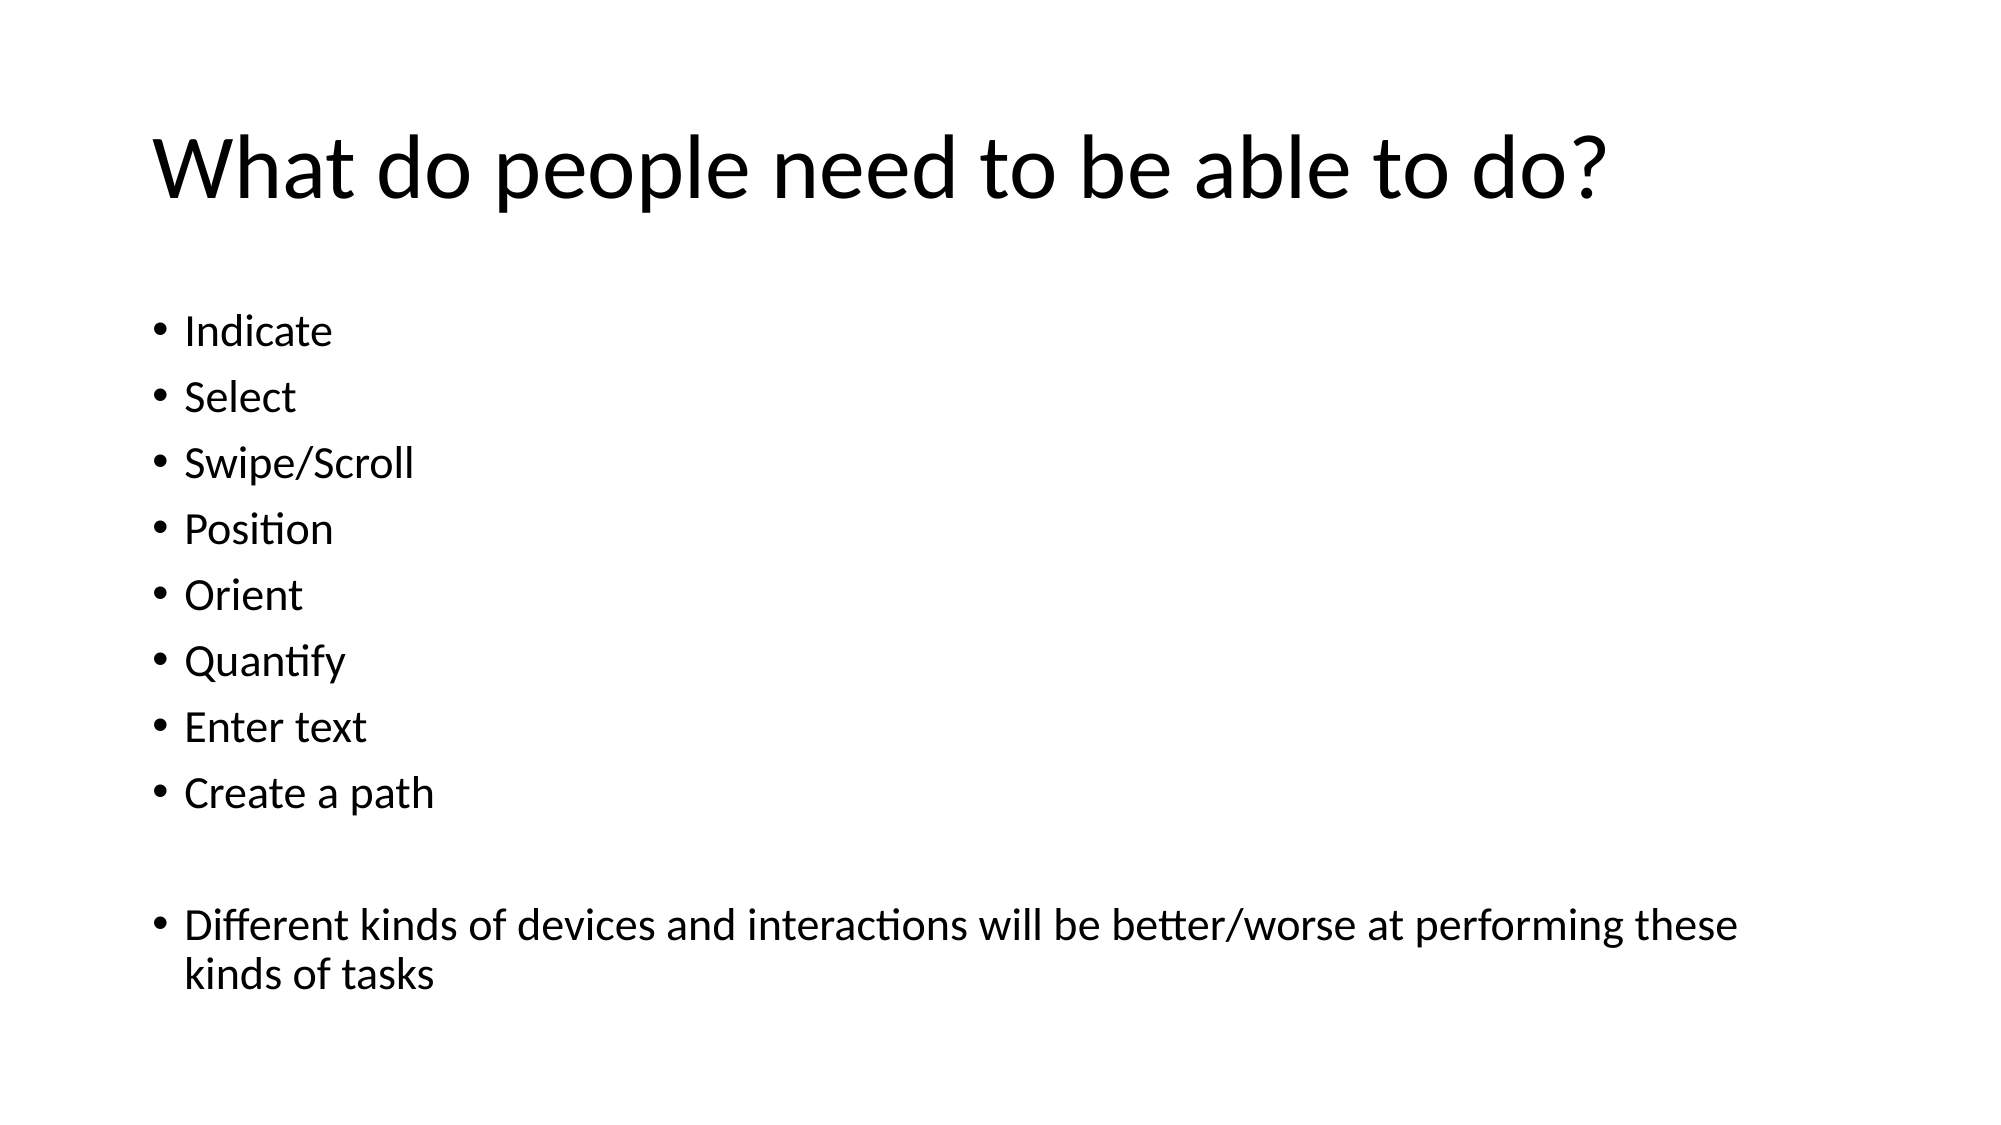

# What do people need to be able to do?
Indicate
Select
Swipe/Scroll
Position
Orient
Quantify
Enter text
Create a path

Different kinds of devices and interactions will be better/worse at performing these kinds of tasks